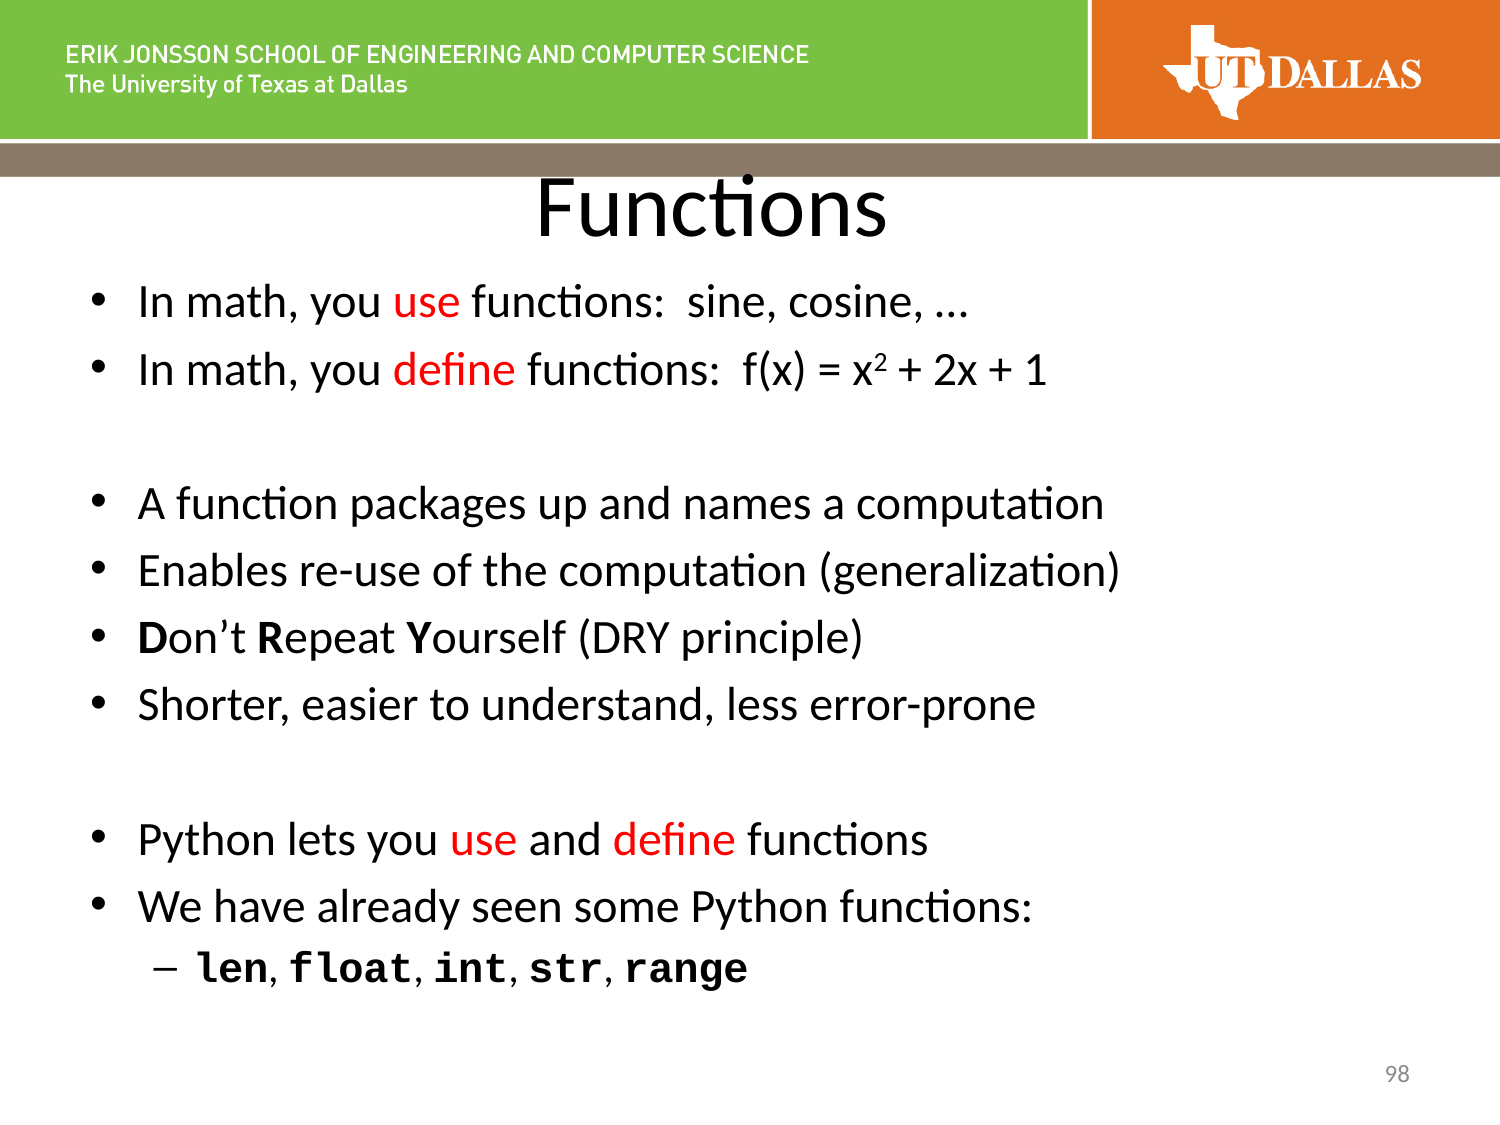

# Functions
In math, you use functions:  sine, cosine, …
In math, you define functions:  f(x) = x2 + 2x + 1

A function packages up and names a computation
Enables re-use of the computation (generalization)
Don’t Repeat Yourself (DRY principle)
Shorter, easier to understand, less error-prone

Python lets you use and define functions
We have already seen some Python functions:
len, float, int, str, range

98